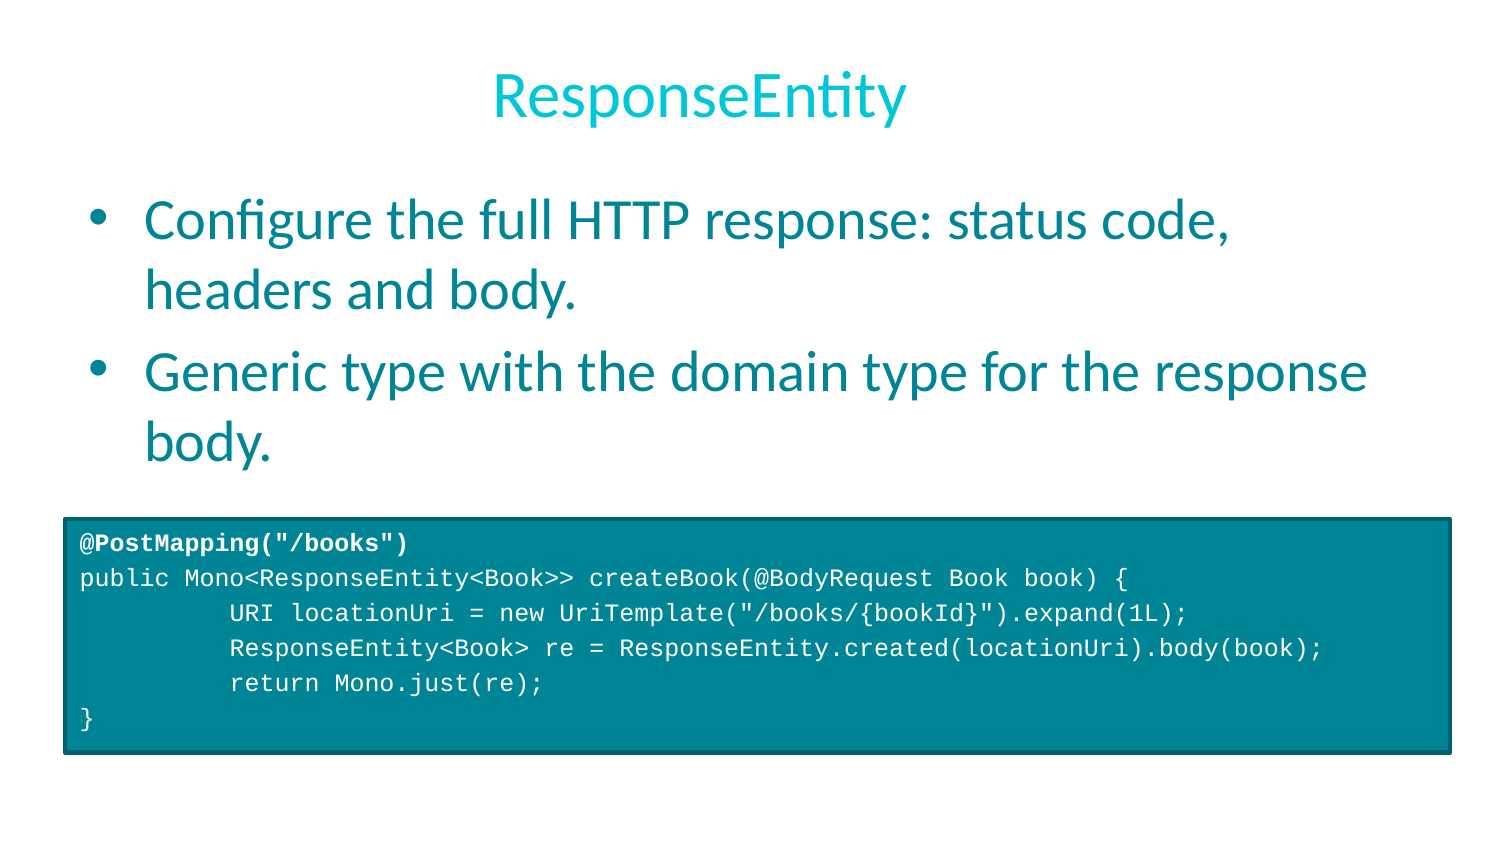

# ResponseEntity
Configure the full HTTP response: status code, headers and body.
Generic type with the domain type for the response body.
@PostMapping("/books")
public Mono<ResponseEntity<Book>> createBook(@BodyRequest Book book) {
	URI locationUri = new UriTemplate("/books/{bookId}").expand(1L);
	ResponseEntity<Book> re = ResponseEntity.created(locationUri).body(book);
	return Mono.just(re);
}